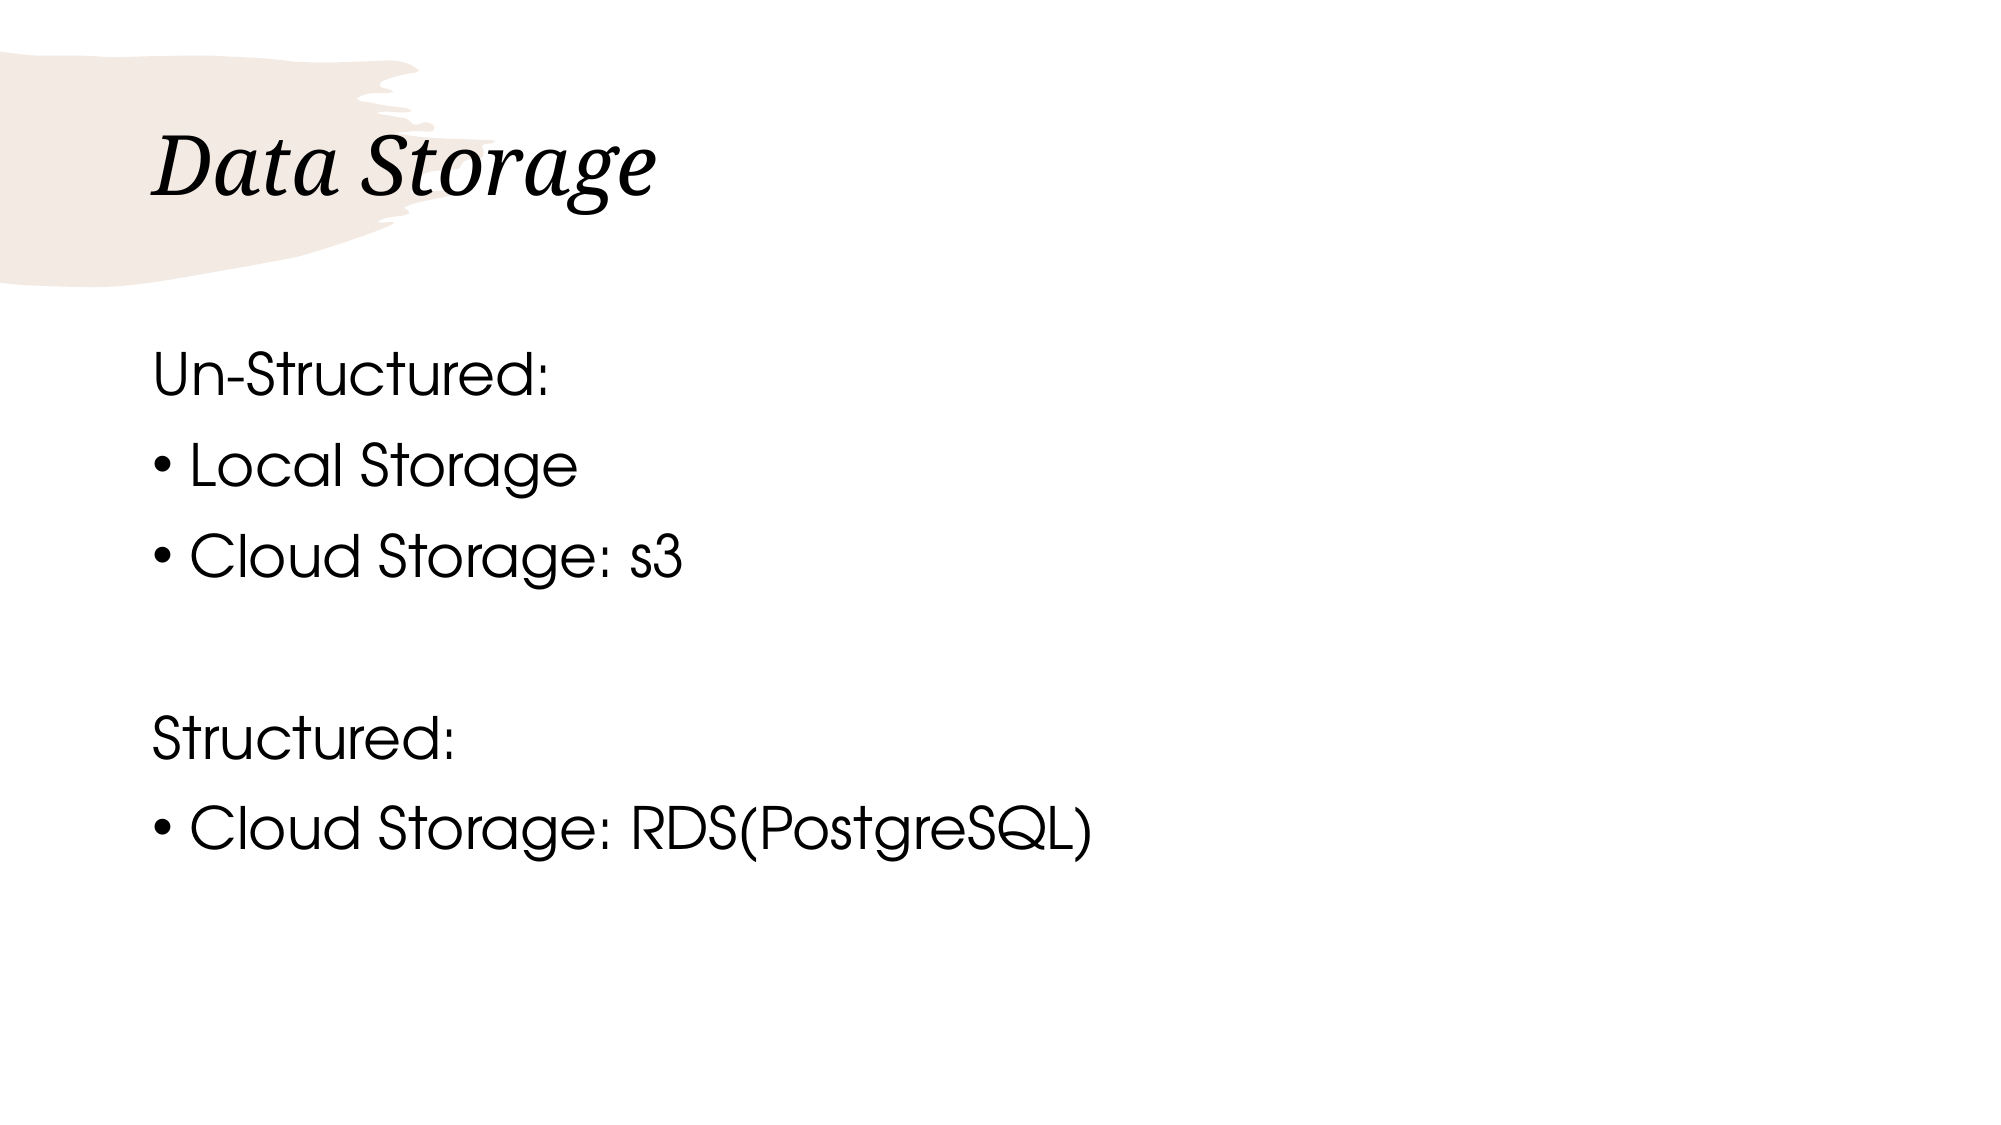

# Data Storage
Un-Structured:
Local Storage
Cloud Storage: s3

Structured:
Cloud Storage: RDS(PostgreSQL)